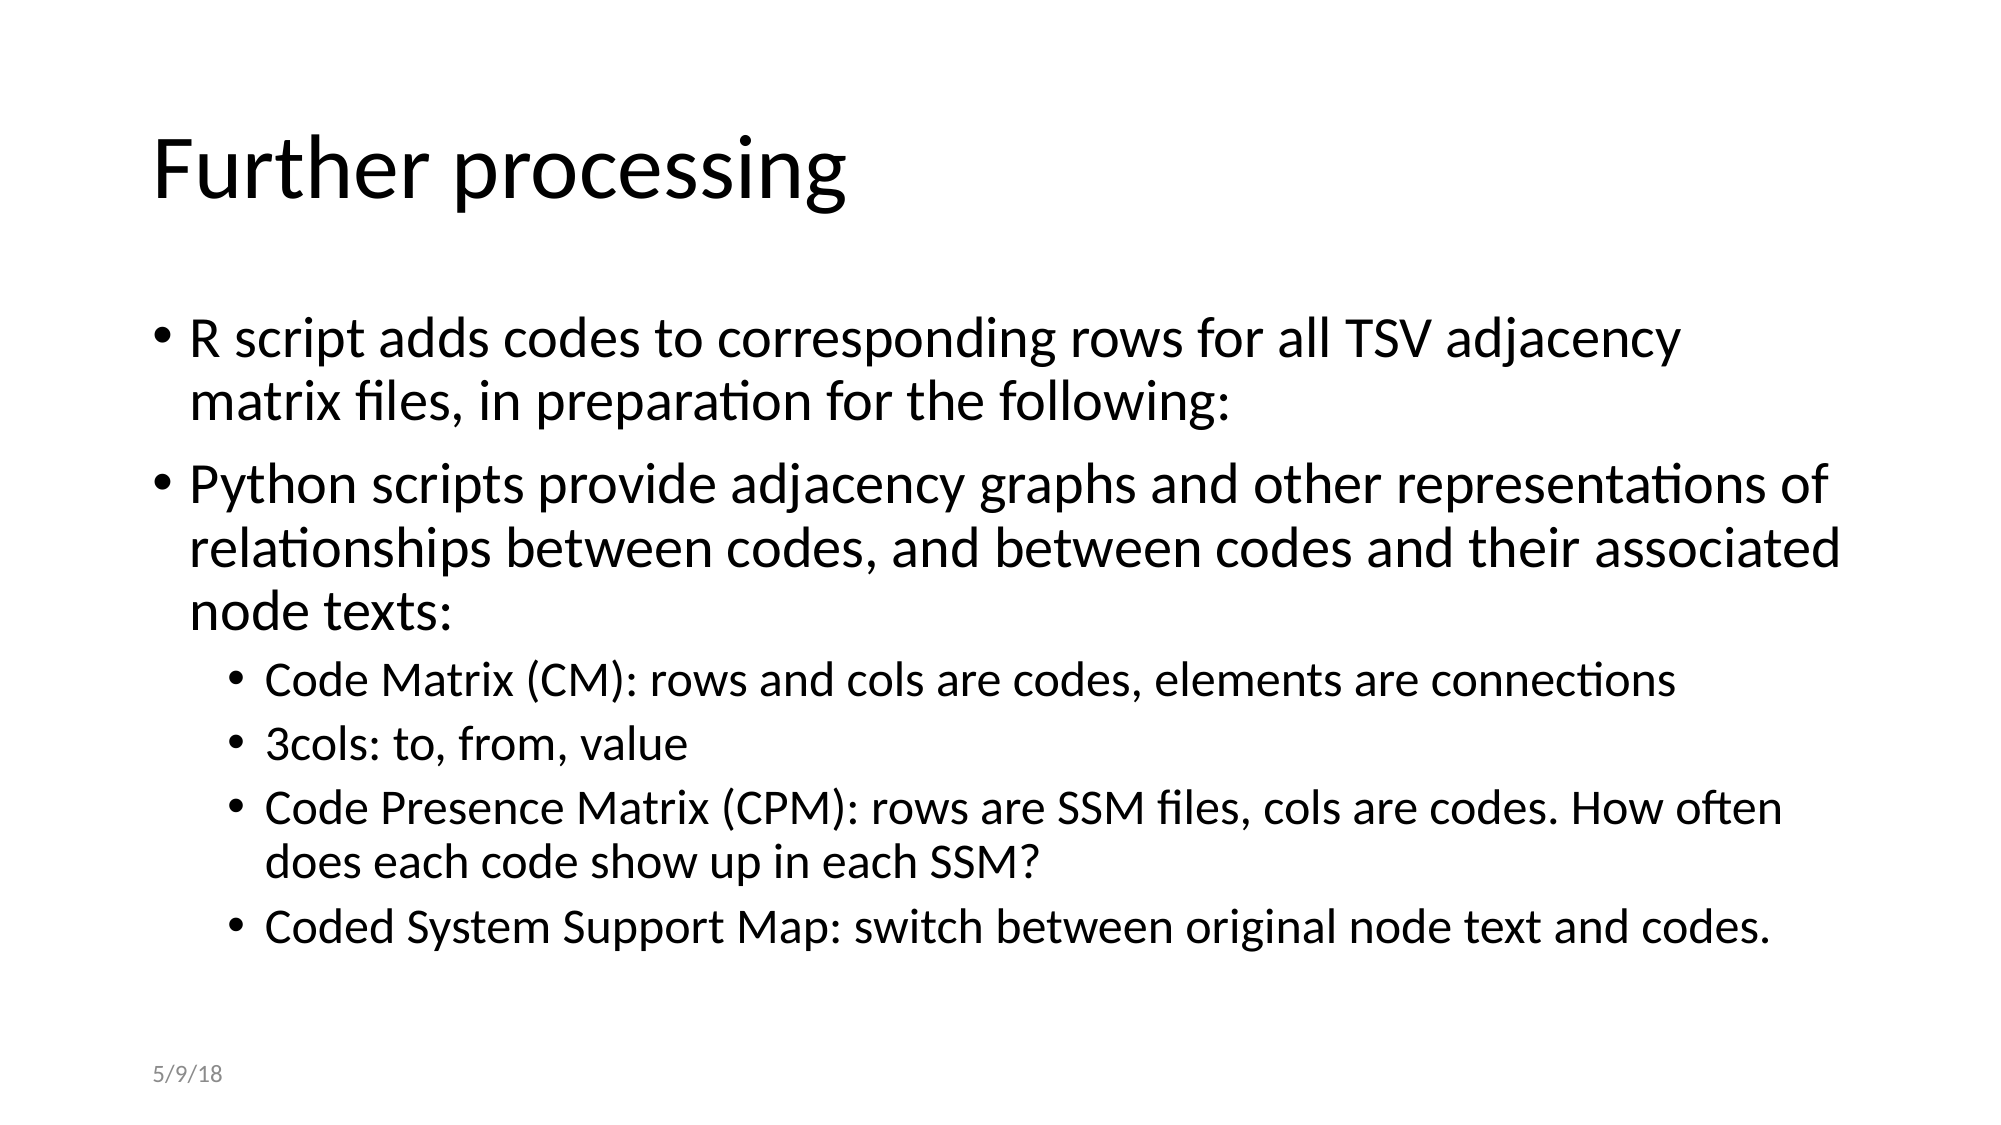

# Further processing
R script adds codes to corresponding rows for all TSV adjacency matrix files, in preparation for the following:
Python scripts provide adjacency graphs and other representations of relationships between codes, and between codes and their associated node texts:
Code Matrix (CM): rows and cols are codes, elements are connections
3cols: to, from, value
Code Presence Matrix (CPM): rows are SSM files, cols are codes. How often does each code show up in each SSM?
Coded System Support Map: switch between original node text and codes.

5/9/18